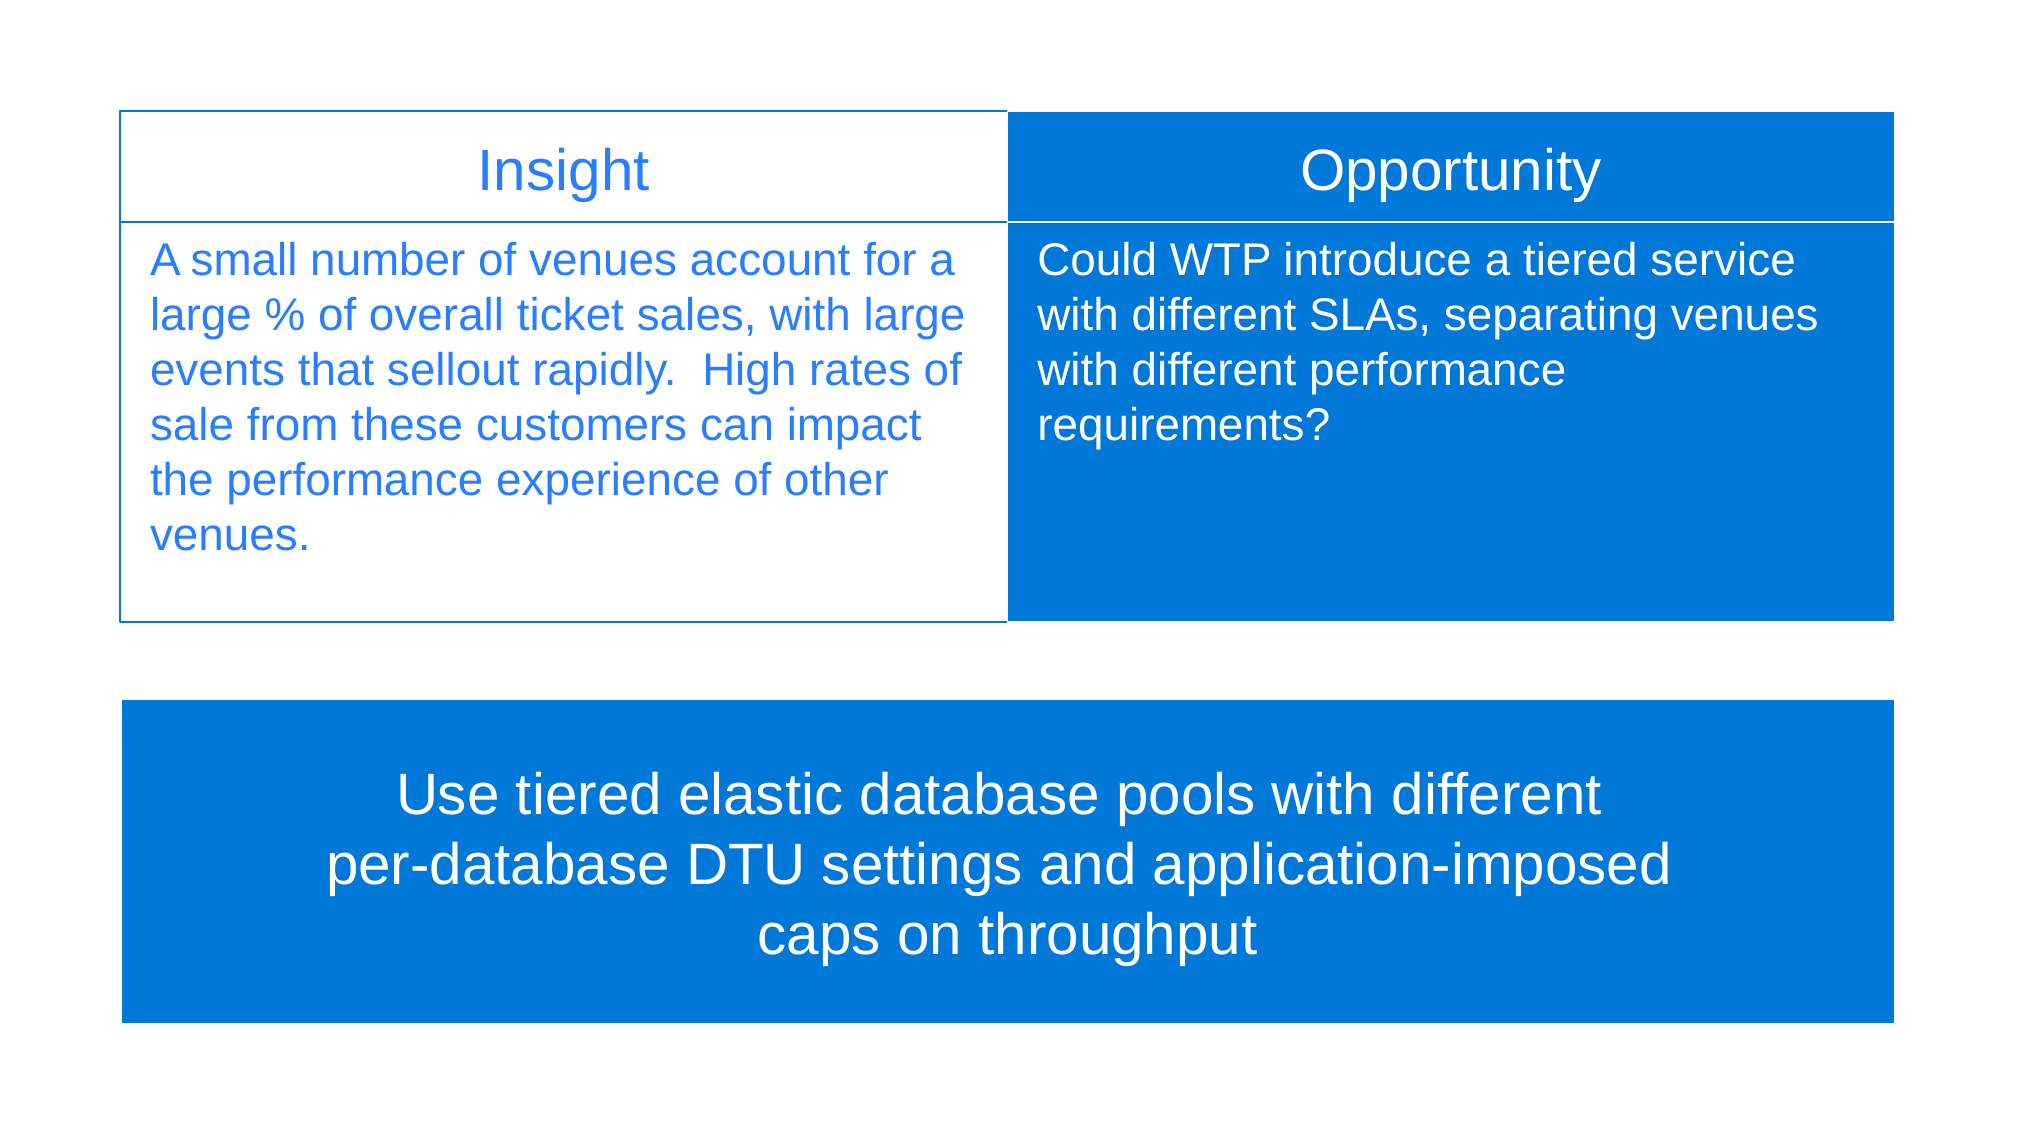

Insight
Opportunity
A small number of venues account for a large % of overall ticket sales, with large events that sellout rapidly.  High rates of sale from these customers can impact the performance experience of other venues.
Could WTP introduce a tiered service with different SLAs, separating venues with different performance requirements?
Use tiered elastic database pools with different
per-database DTU settings and application-imposed
caps on throughput